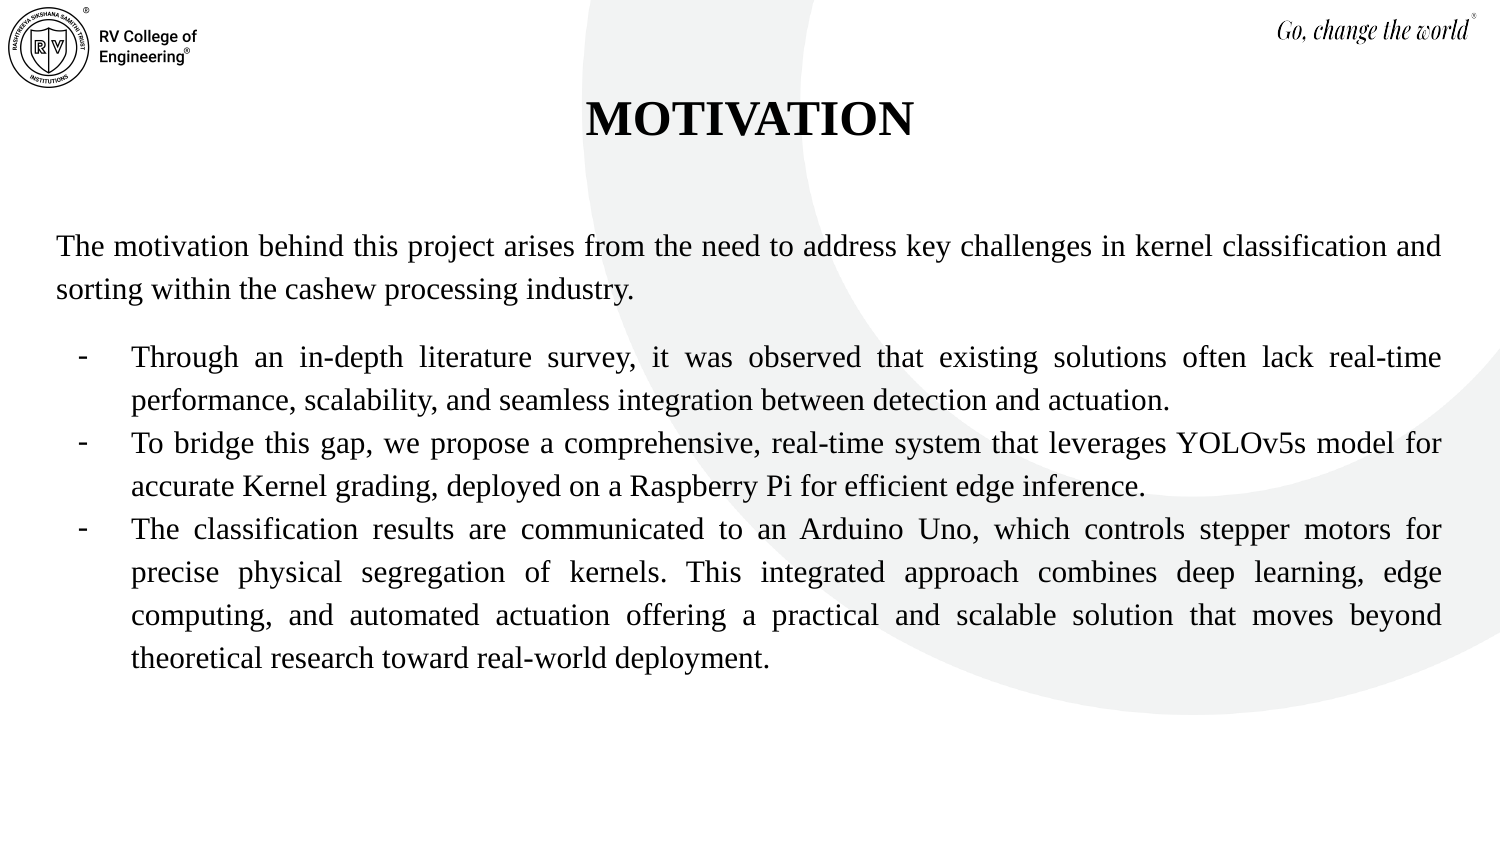

# MOTIVATION
The motivation behind this project arises from the need to address key challenges in kernel classification and sorting within the cashew processing industry.
Through an in-depth literature survey, it was observed that existing solutions often lack real-time performance, scalability, and seamless integration between detection and actuation.
To bridge this gap, we propose a comprehensive, real-time system that leverages YOLOv5s model for accurate Kernel grading, deployed on a Raspberry Pi for efficient edge inference.
The classification results are communicated to an Arduino Uno, which controls stepper motors for precise physical segregation of kernels. This integrated approach combines deep learning, edge computing, and automated actuation offering a practical and scalable solution that moves beyond theoretical research toward real-world deployment.